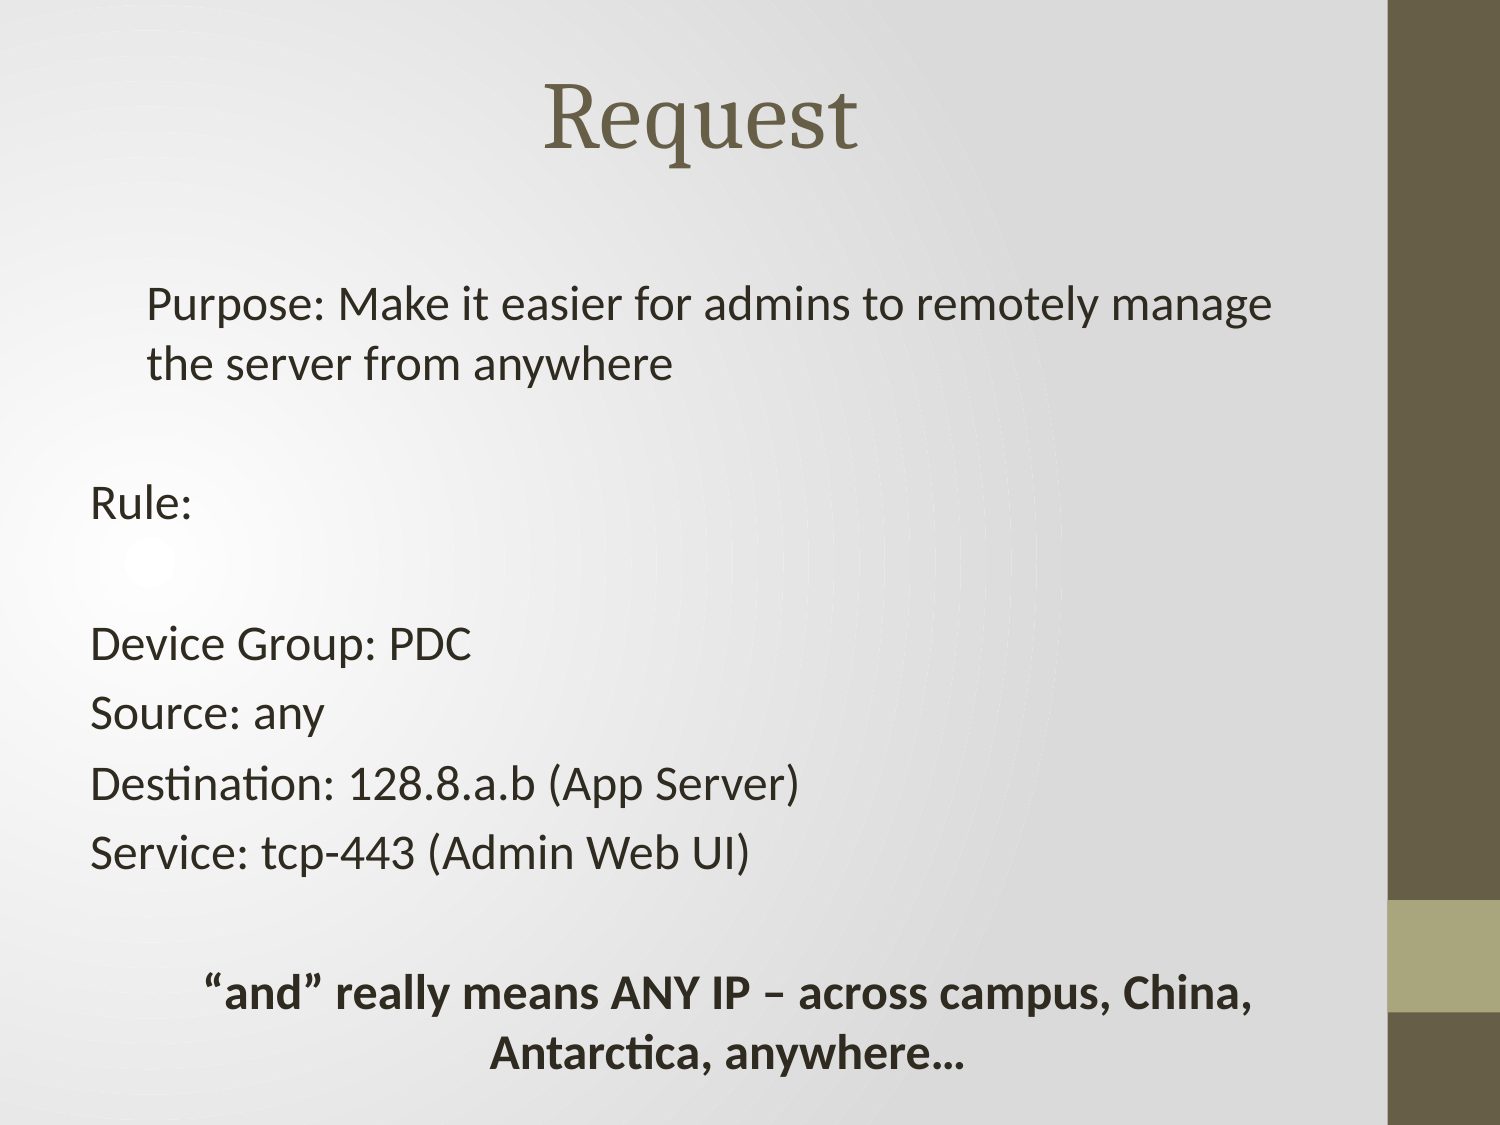

# Request
	Purpose: Make it easier for admins to remotely manage the server from anywhere

Rule:

Device Group: PDC
Source: any
Destination: 128.8.a.b (App Server)
Service: tcp-443 (Admin Web UI)

	“and” really means ANY IP – across campus, China, Antarctica, anywhere…